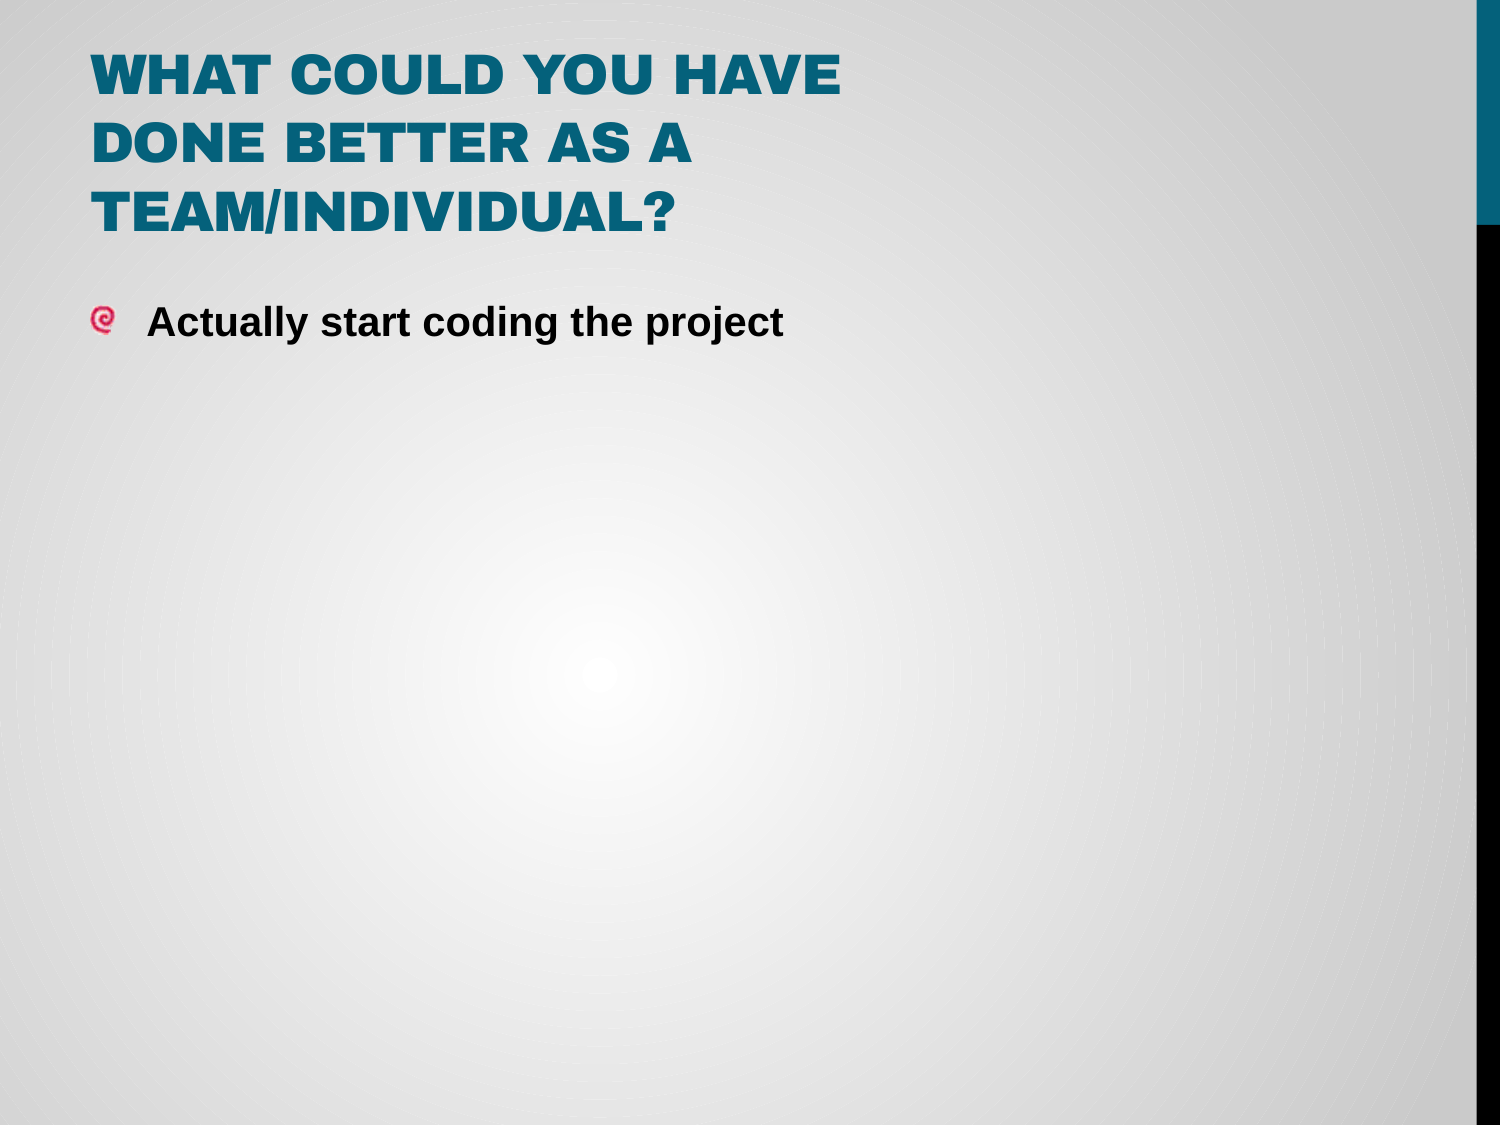

# What could you have done better as a team/individual?
Actually start coding the project